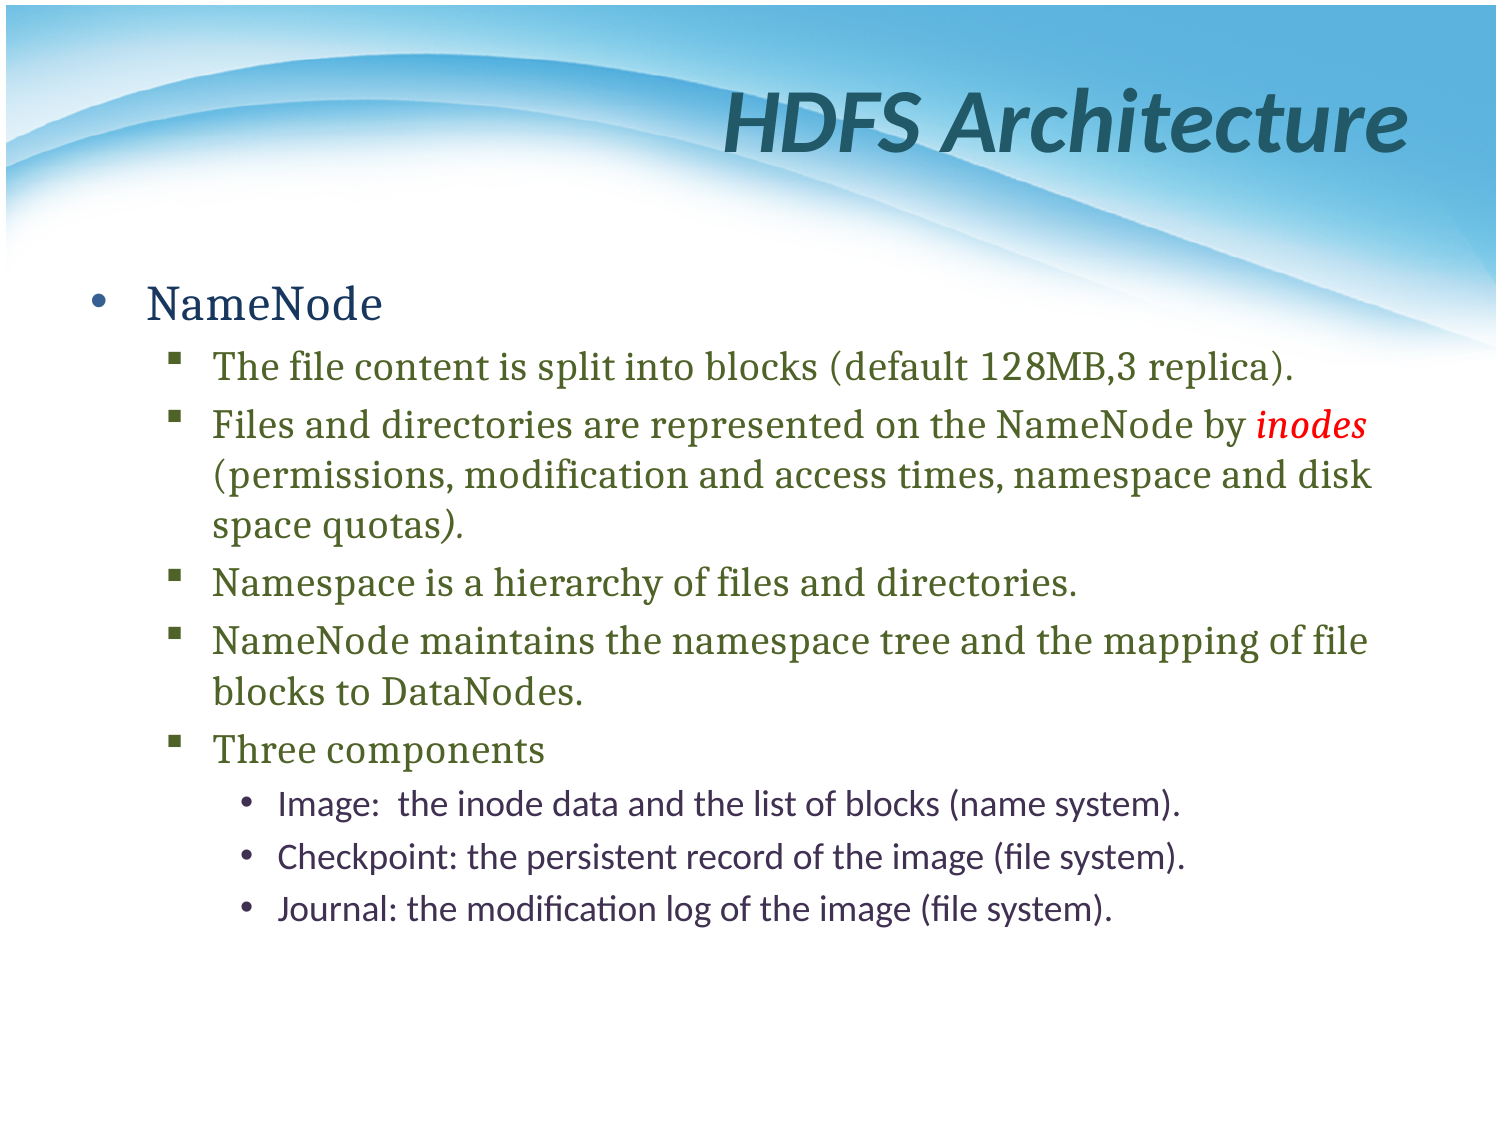

# HDFS Architecture
NameNode
The file content is split into blocks (default 128MB,3 replica).
Files and directories are represented on the NameNode by inodes (permissions, modification and access times, namespace and disk space quotas).
Namespace is a hierarchy of files and directories.
NameNode maintains the namespace tree and the mapping of file blocks to DataNodes.
Three components
Image:  the inode data and the list of blocks (name system).
Checkpoint: the persistent record of the image (file system).
Journal: the modification log of the image (file system).